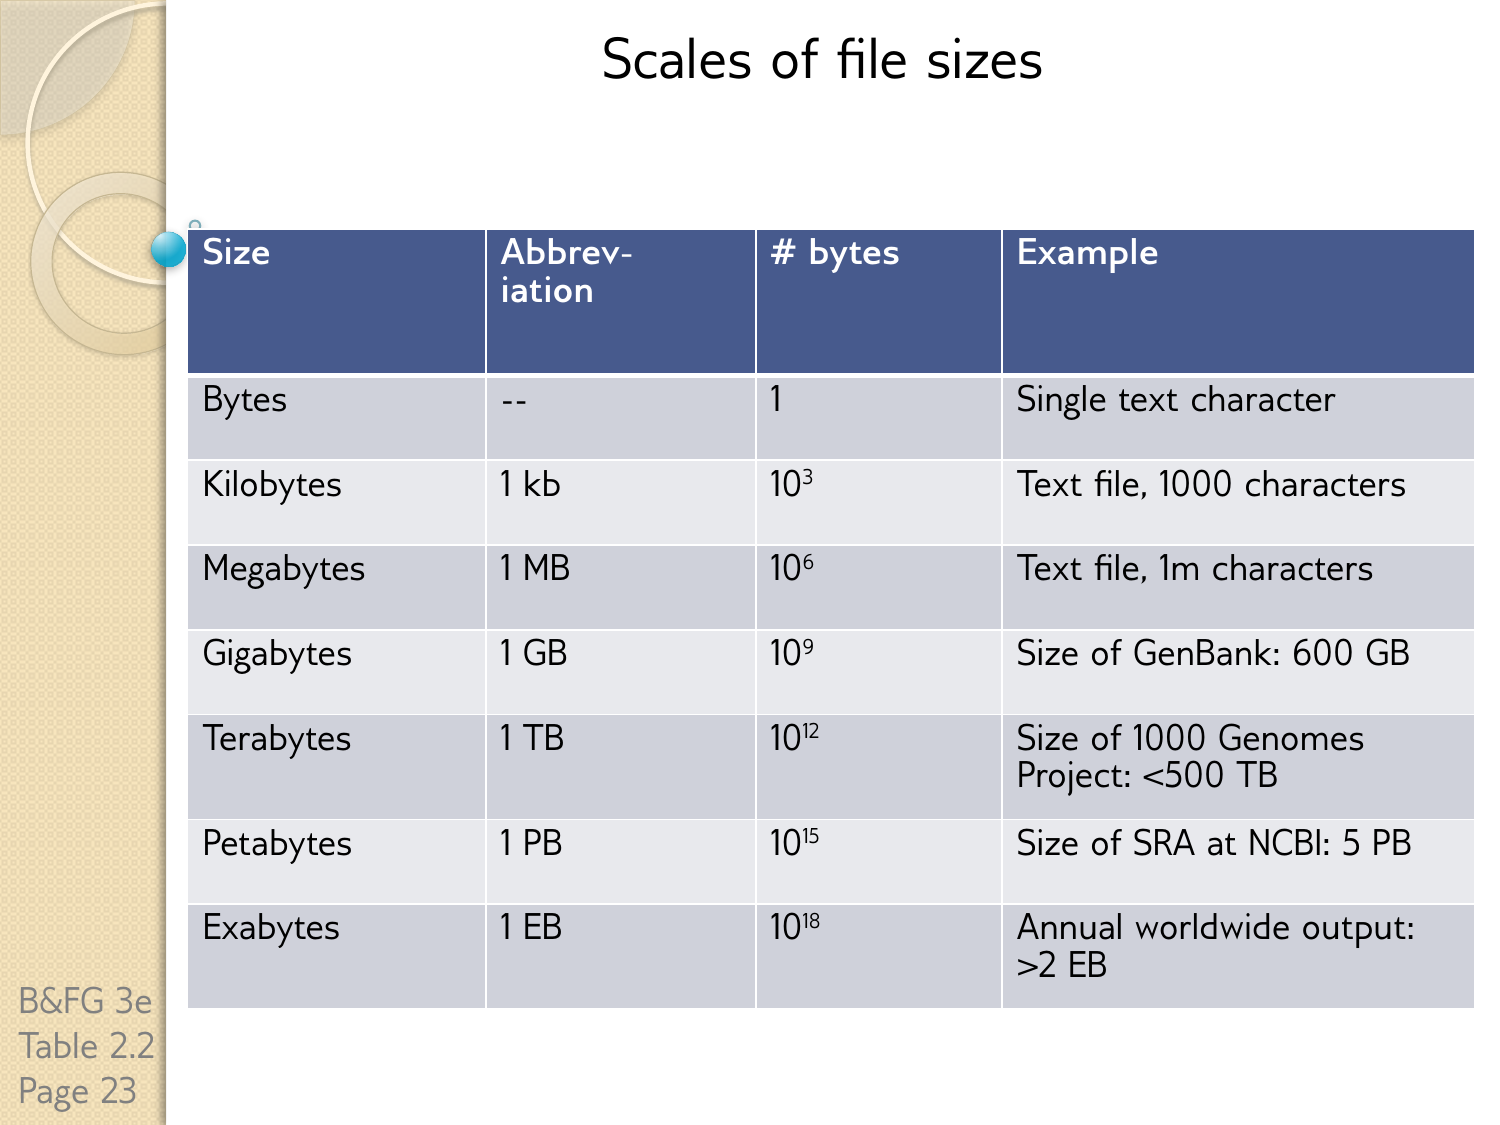

Scales of file sizes
| Size | Abbrev- iation | # bytes | Example |
| --- | --- | --- | --- |
| Bytes | -- | 1 | Single text character |
| Kilobytes | 1 kb | 103 | Text file, 1000 characters |
| Megabytes | 1 MB | 106 | Text file, 1m characters |
| Gigabytes | 1 GB | 109 | Size of GenBank: 600 GB |
| Terabytes | 1 TB | 1012 | Size of 1000 Genomes Project: <500 TB |
| Petabytes | 1 PB | 1015 | Size of SRA at NCBI: 5 PB |
| Exabytes | 1 EB | 1018 | Annual worldwide output: >2 EB |
B&FG 3e
Table 2.2
Page 23